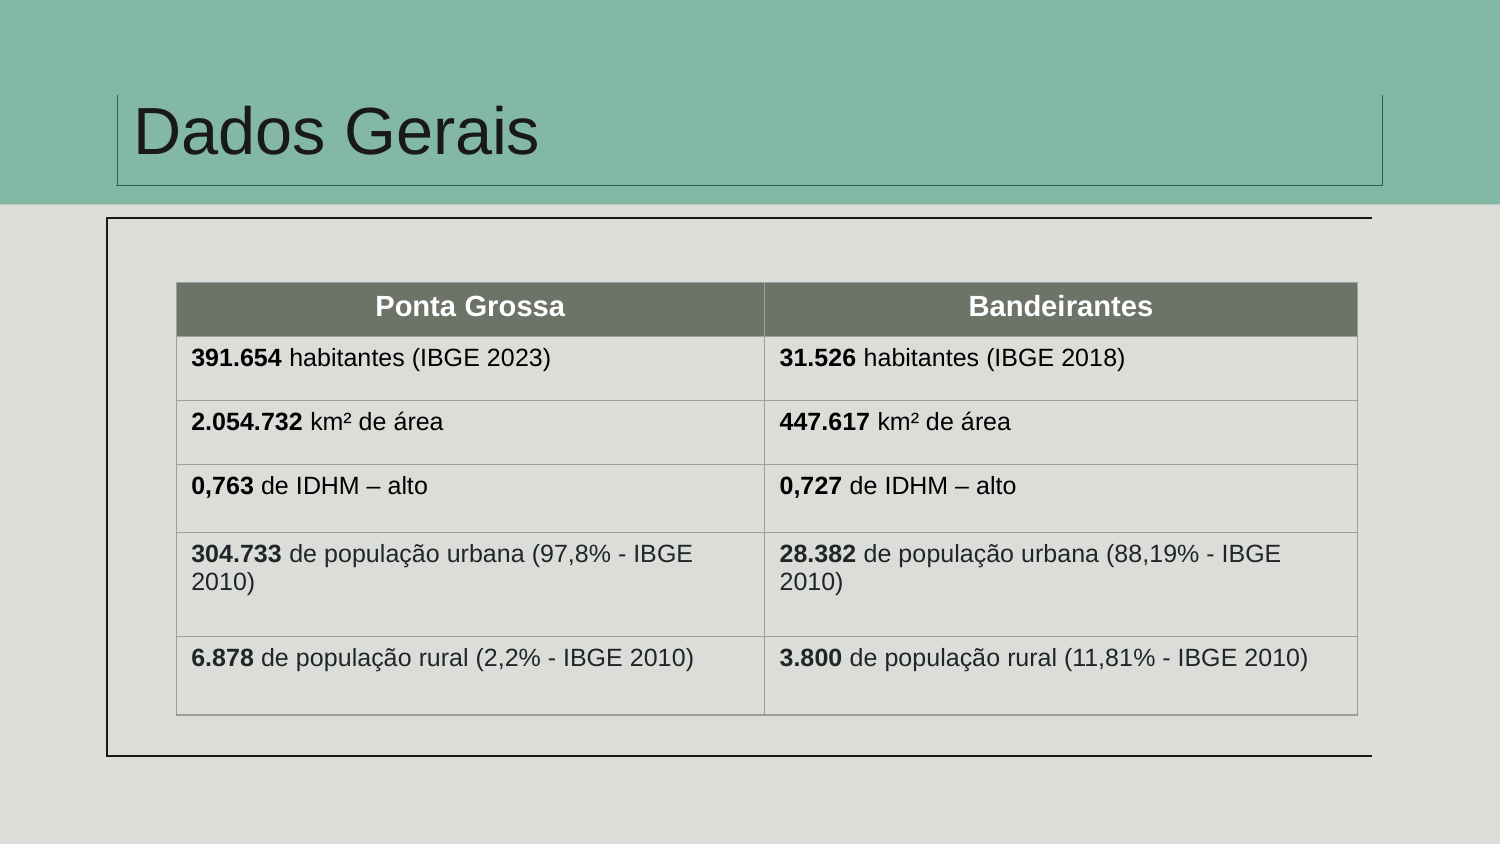

# Dados Gerais

| Ponta Grossa | Bandeirantes |
| --- | --- |
| 391.654 habitantes (IBGE 2023) | 31.526 habitantes (IBGE 2018) |
| 2.054.732 km² de área | 447.617 km² de área |
| 0,763 de IDHM – alto | 0,727 de IDHM – alto |
| 304.733 de população urbana (97,8% - IBGE 2010) | 28.382 de população urbana (88,19% - IBGE 2010) |
| 6.878 de população rural (2,2% - IBGE 2010) | 3.800 de população rural (11,81% - IBGE 2010) |